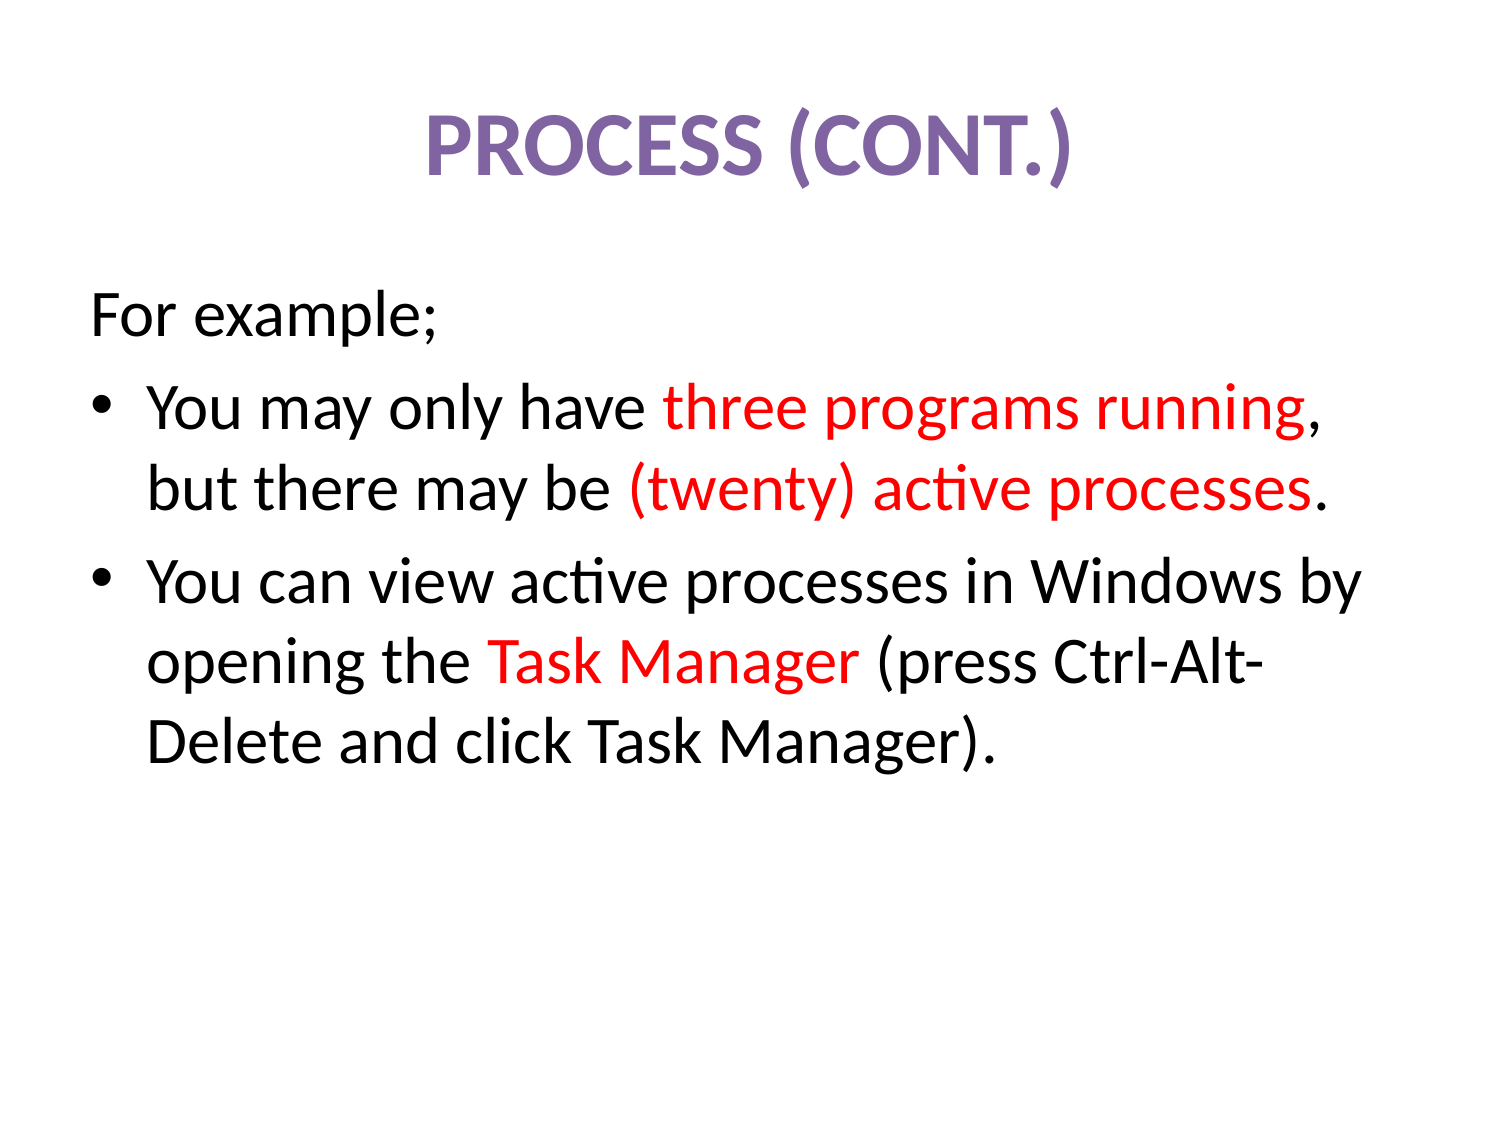

# PROCESS (CONT.)
For example;
You may only have three programs running, but there may be (twenty) active processes.
You can view active processes in Windows by opening the Task Manager (press Ctrl-Alt-Delete and click Task Manager).